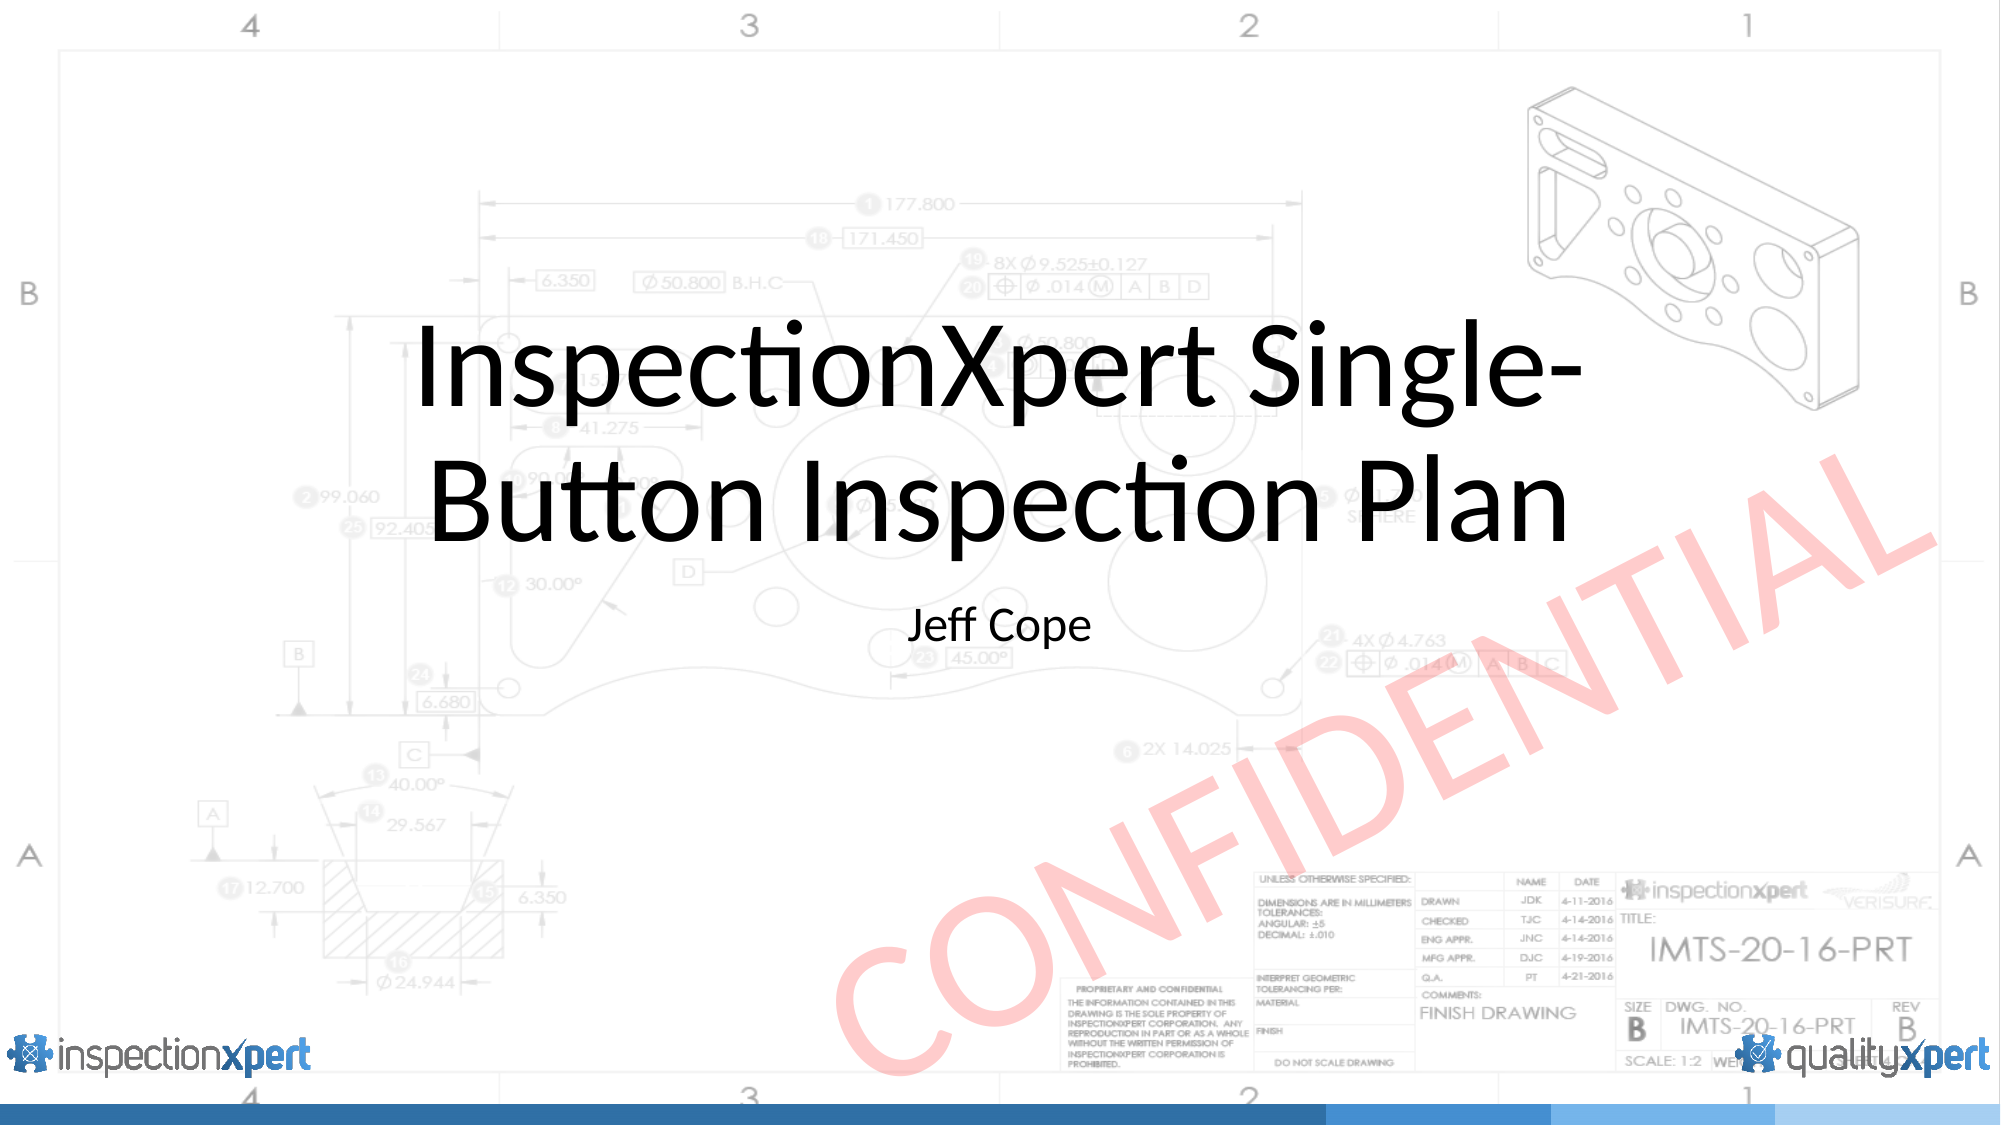

# InspectionXpert Single-Button Inspection Plan
Jeff Cope
CONFIDENTIAL